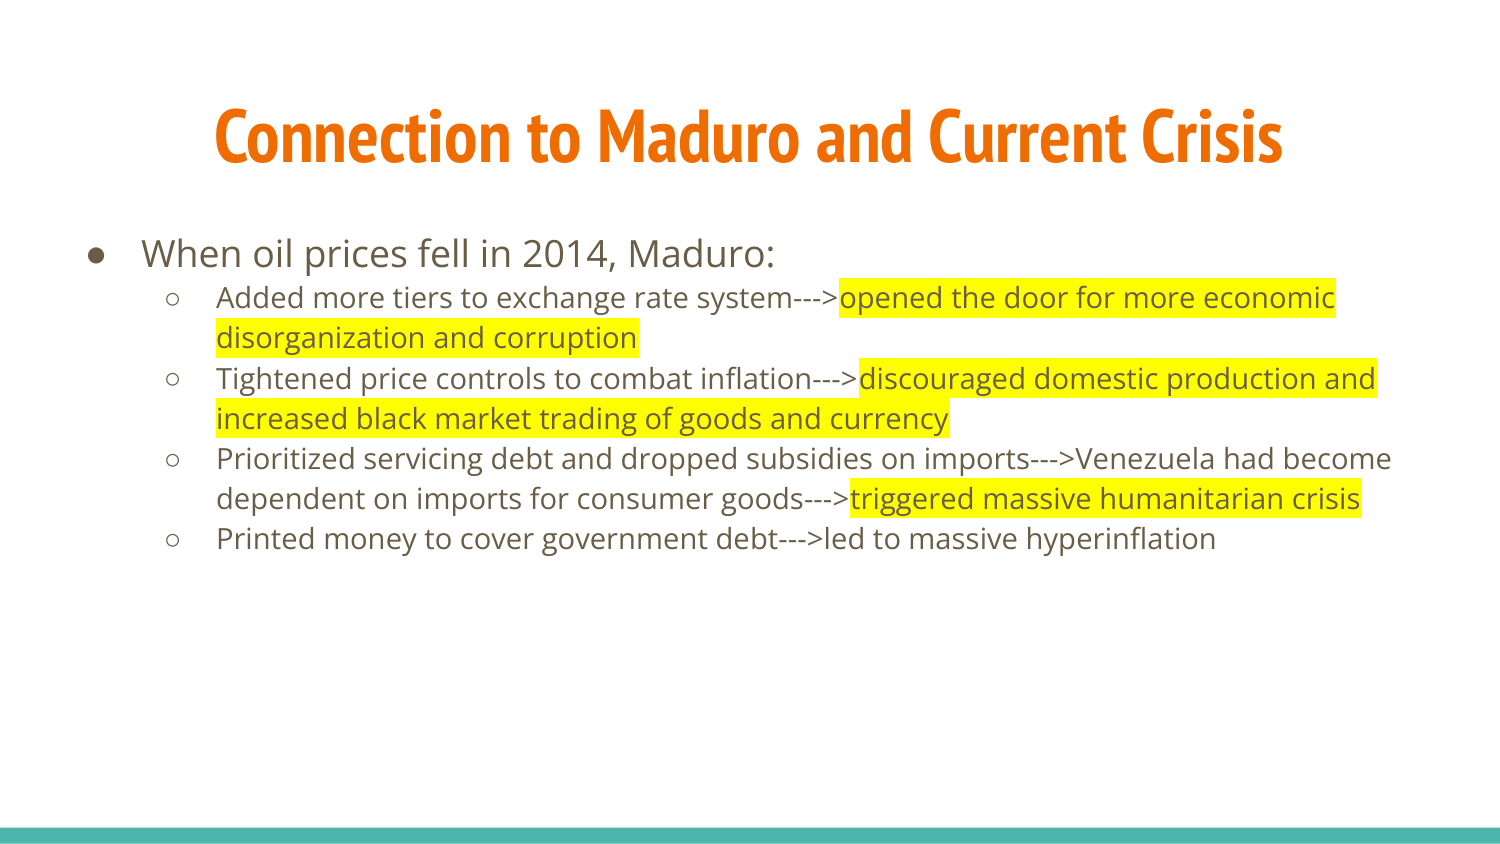

# Connection to Maduro and Current Crisis
When oil prices fell in 2014, Maduro:
Added more tiers to exchange rate system--->opened the door for more economic disorganization and corruption
Tightened price controls to combat inflation--->discouraged domestic production and increased black market trading of goods and currency
Prioritized servicing debt and dropped subsidies on imports--->Venezuela had become dependent on imports for consumer goods--->triggered massive humanitarian crisis
Printed money to cover government debt--->led to massive hyperinflation